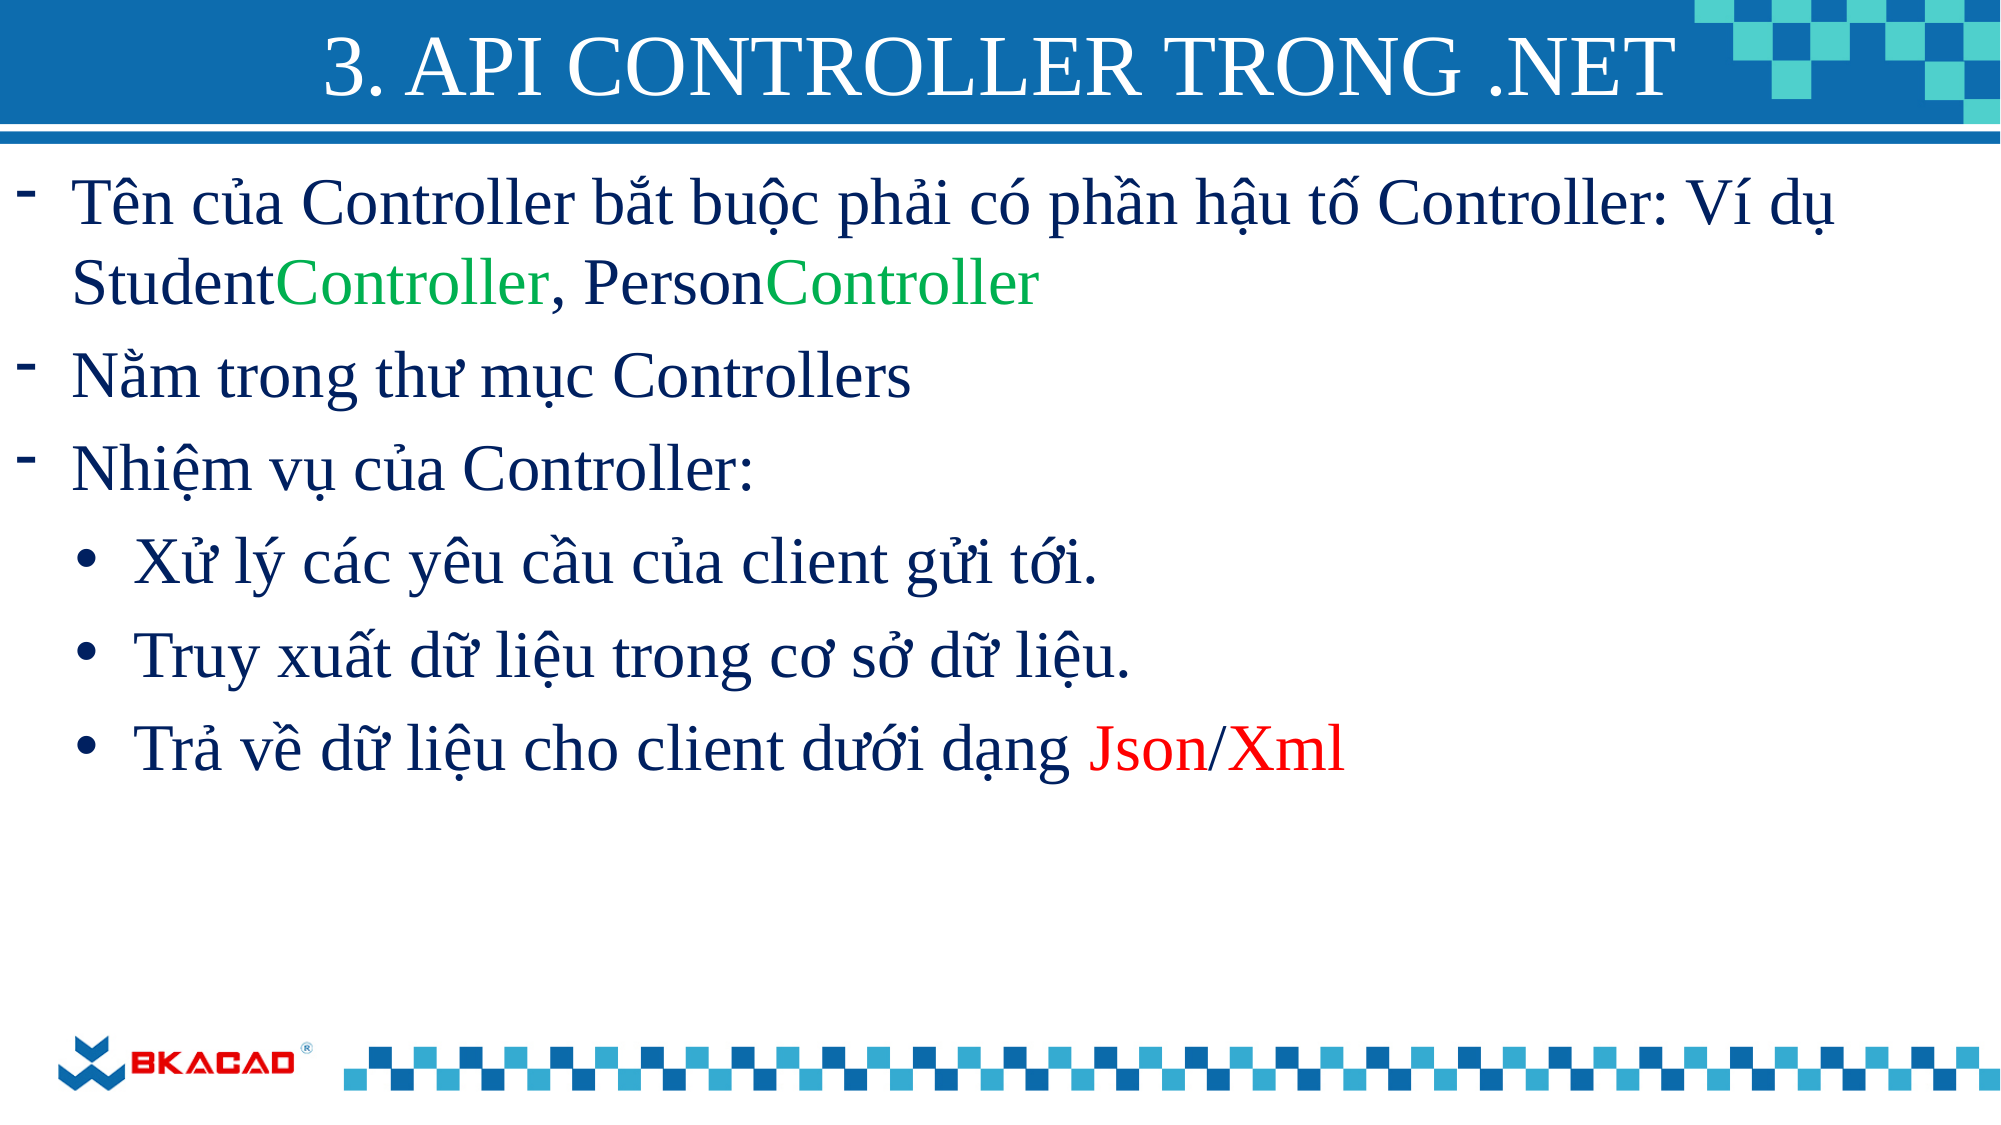

# 3. API CONTROLLER TRONG .NET
Tên của Controller bắt buộc phải có phần hậu tố Controller: Ví dụ StudentController, PersonController
Nằm trong thư mục Controllers
Nhiệm vụ của Controller:
Xử lý các yêu cầu của client gửi tới.
Truy xuất dữ liệu trong cơ sở dữ liệu.
Trả về dữ liệu cho client dưới dạng Json/Xml